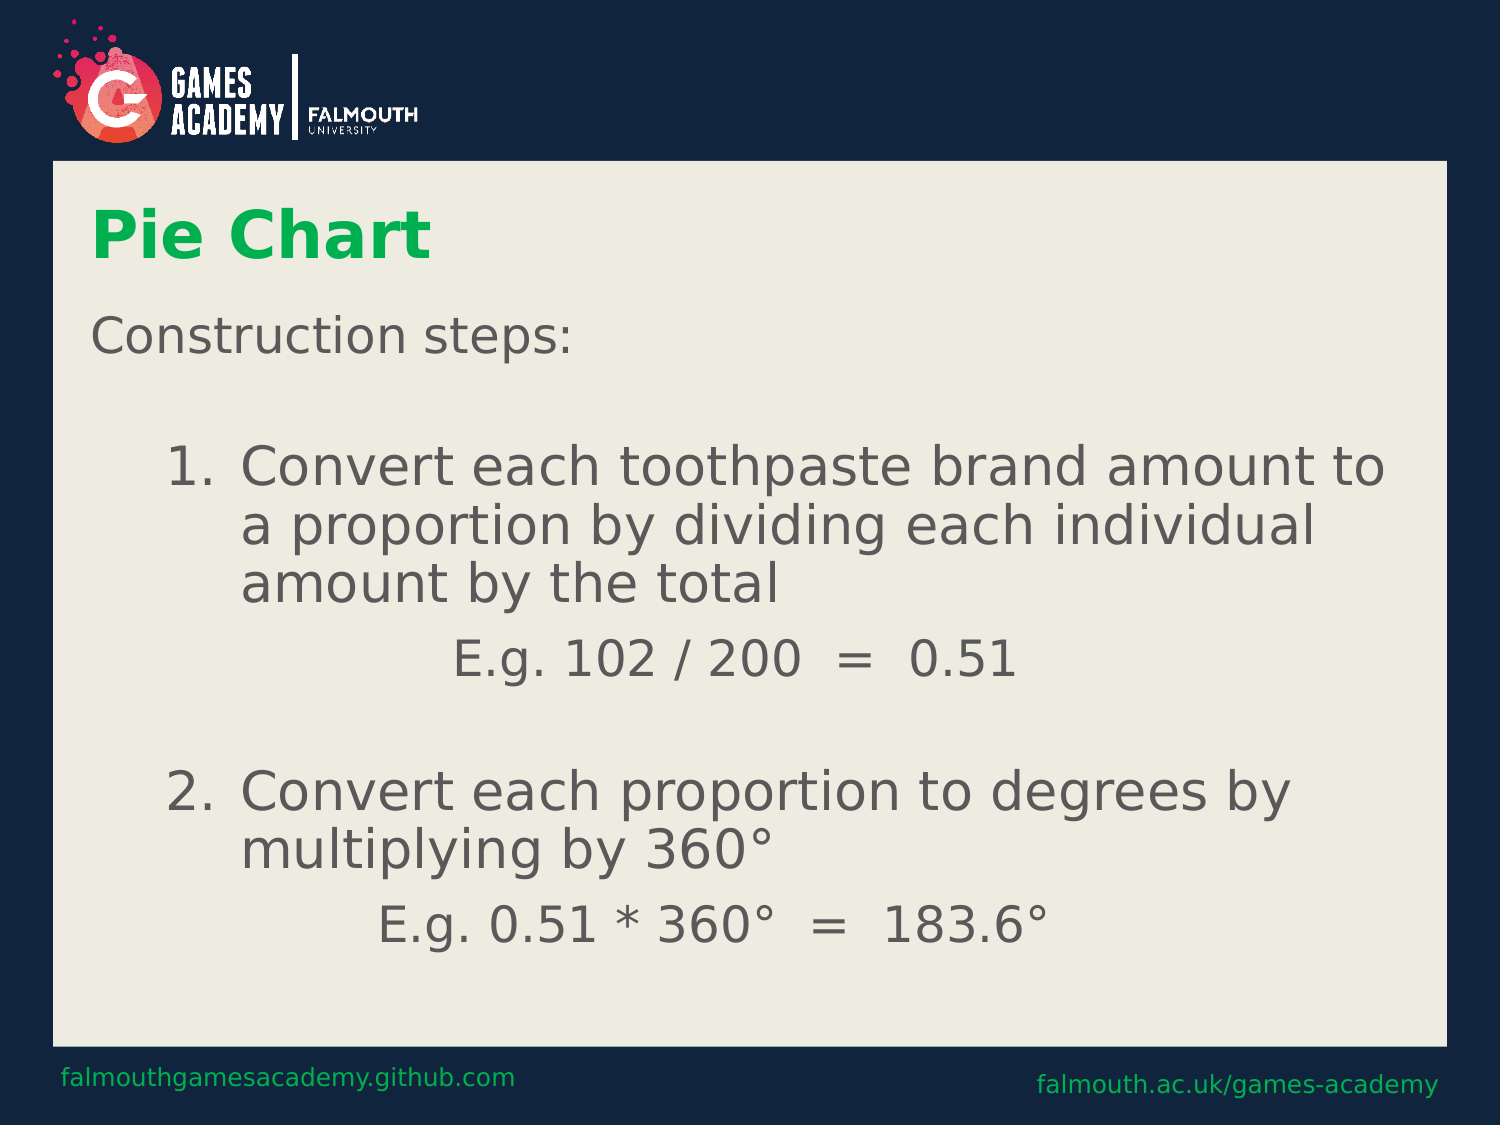

# Pie Chart
Construction steps:

Convert each toothpaste brand amount to a proportion by dividing each individual amount by the total
		E.g. 102 / 200  =  0.51

Convert each proportion to degrees by multiplying by 360°
	E.g. 0.51 * 360°  =  183.6°